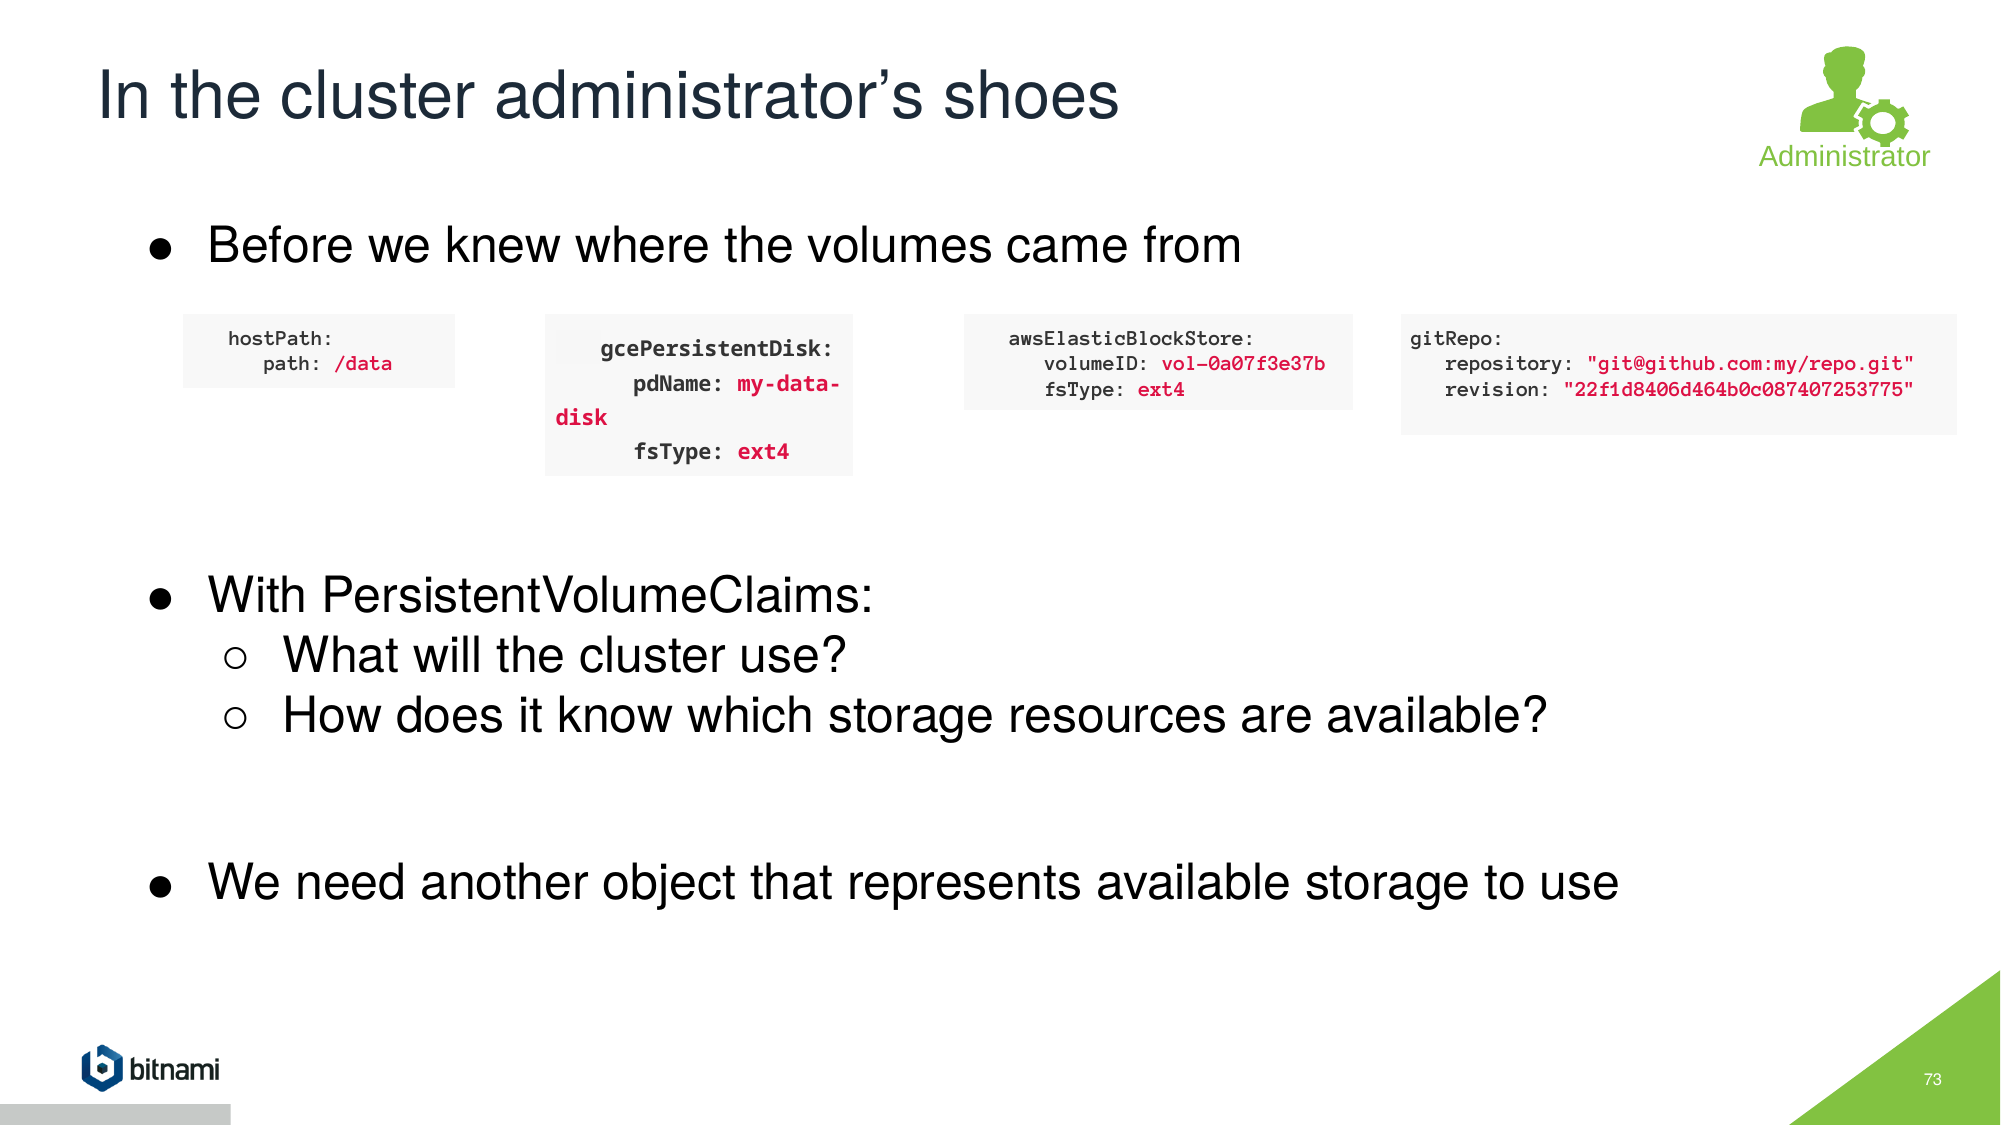

# In the cluster administrator’s shoes

  Administrator
Before we knew where the volumes came from
| gitRepo: repository: "git@github.com:my/repo.git" revision: "22f1d8406d464b0c087407253775" |
| --- |
| hostPath: path: /data |
| --- |
| gcePersistentDisk: pdName: my-data-disk fsType: ext4 |
| --- |
| awsElasticBlockStore: volumeID: vol-0a07f3e37b fsType: ext4 |
| --- |
With PersistentVolumeClaims:
What will the cluster use?
How does it know which storage resources are available?
We need another object that represents available storage to use
73